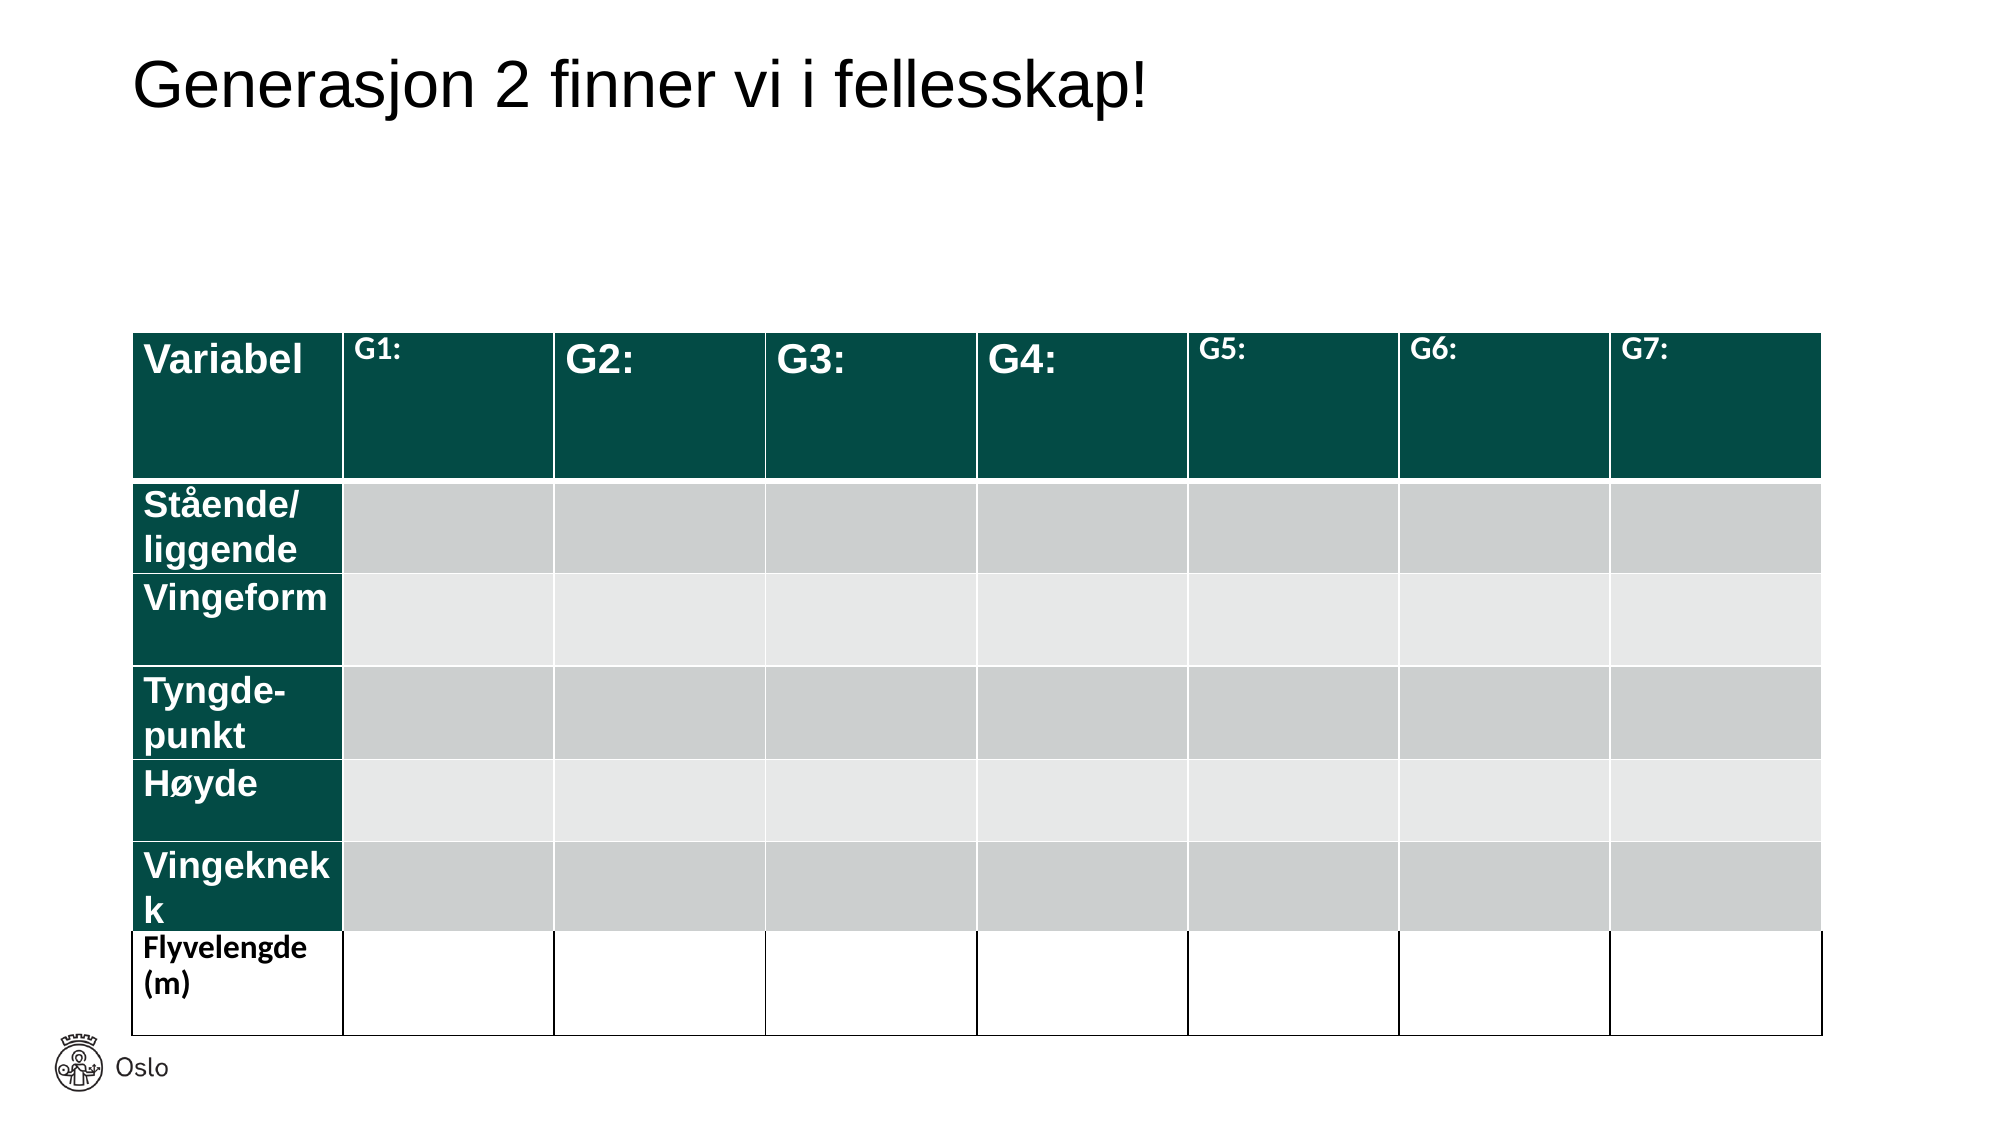

# Generasjon 2 finner vi i fellesskap!
| Variabel | G1: | G2: | G3: | G4: | G5: | G6: | G7: |
| --- | --- | --- | --- | --- | --- | --- | --- |
| Stående/ liggende |  |  |  |  |  |  |  |
| Vingeform |  |  |  |  |  |  |  |
| Tyngde-punkt |  |  |  |  |  |  |  |
| Høyde |  |  |  |  |  |  |  |
| Vingeknekk |  |  |  |  |  |  |  |
| Flyvelengde (m) |  |  |  |  |  |  |  |